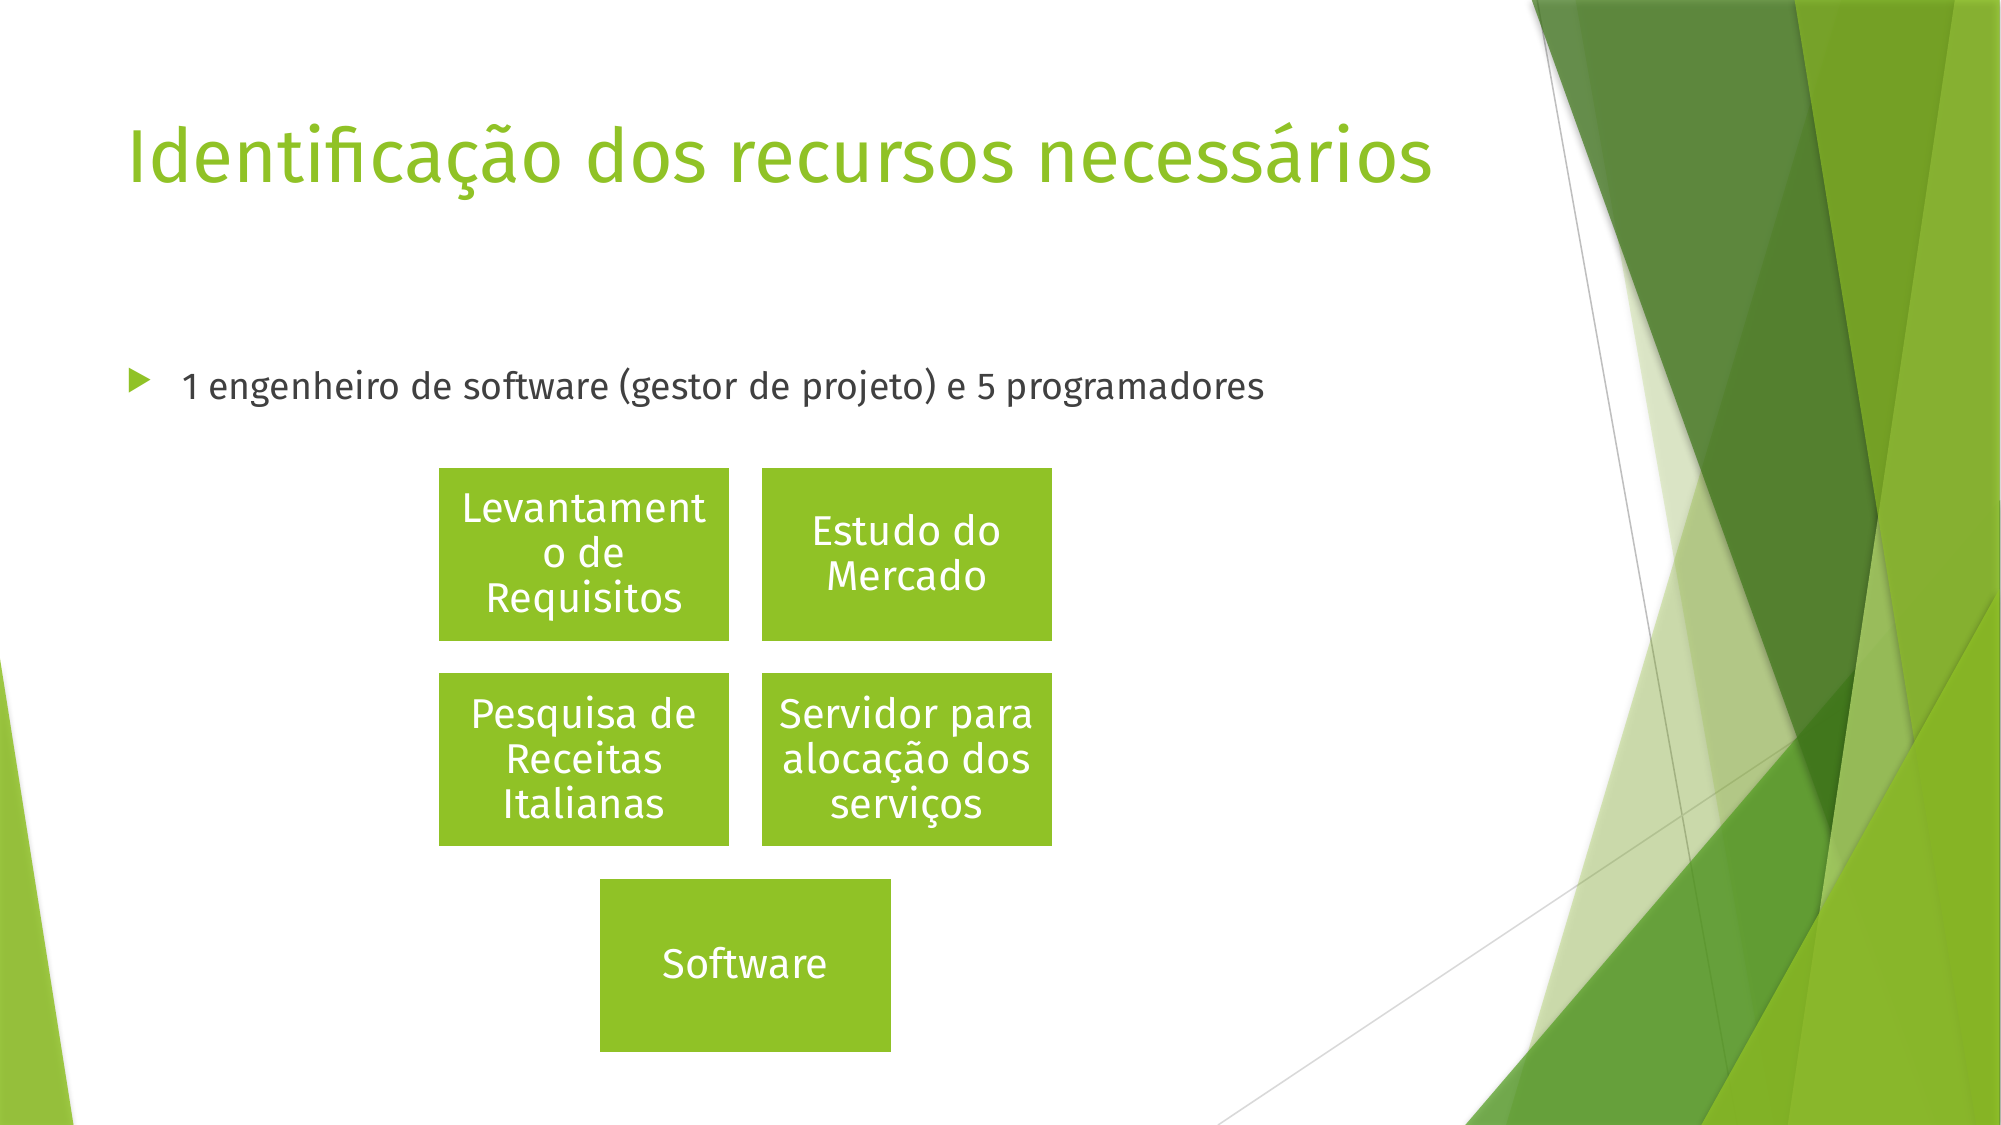

# Identificação dos recursos necessários
1 engenheiro de software (gestor de projeto) e 5 programadores

Levantamento de Requisitos
Estudo do Mercado
Pesquisa de Receitas Italianas
Servidor para alocação dos serviços
Software